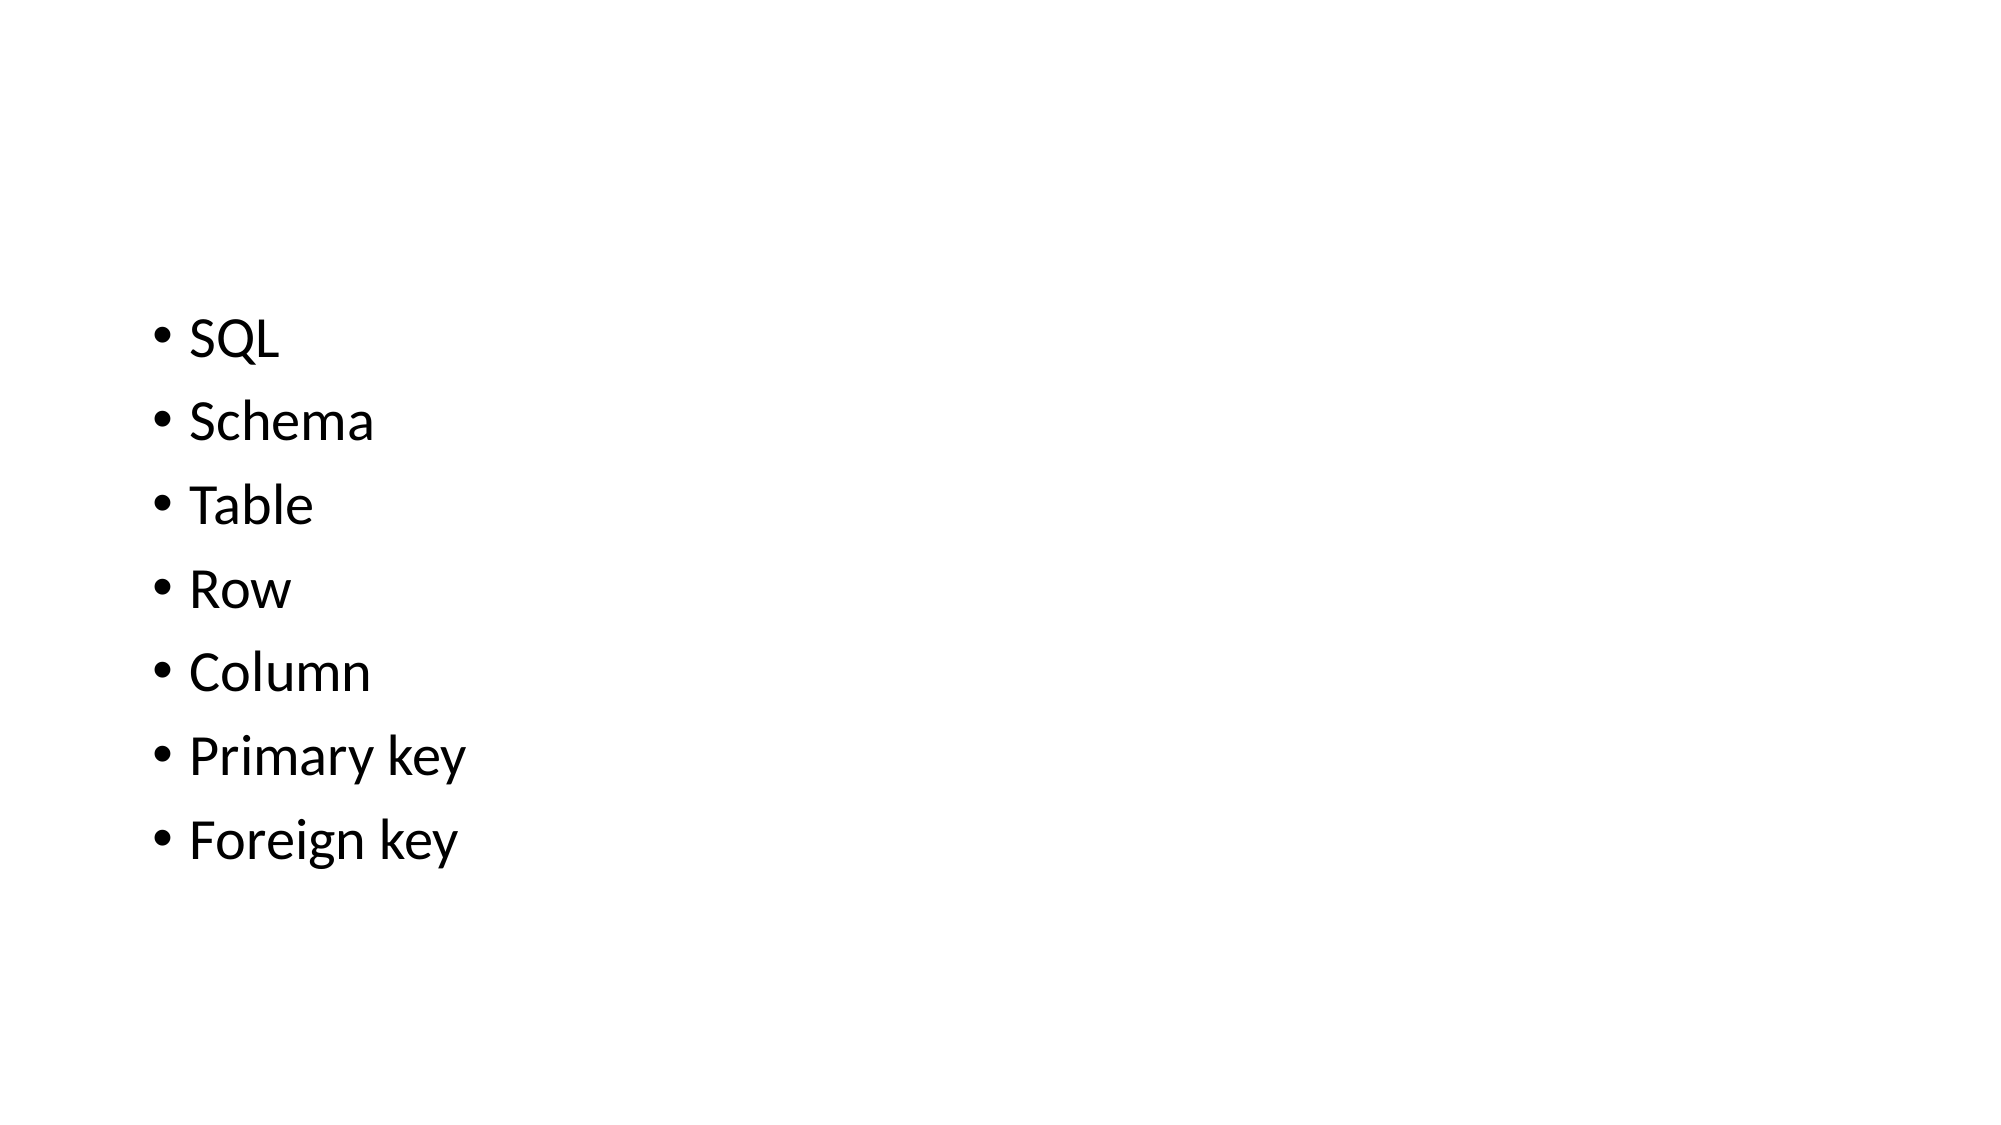

#
SQL
Schema
Table
Row
Column
Primary key
Foreign key